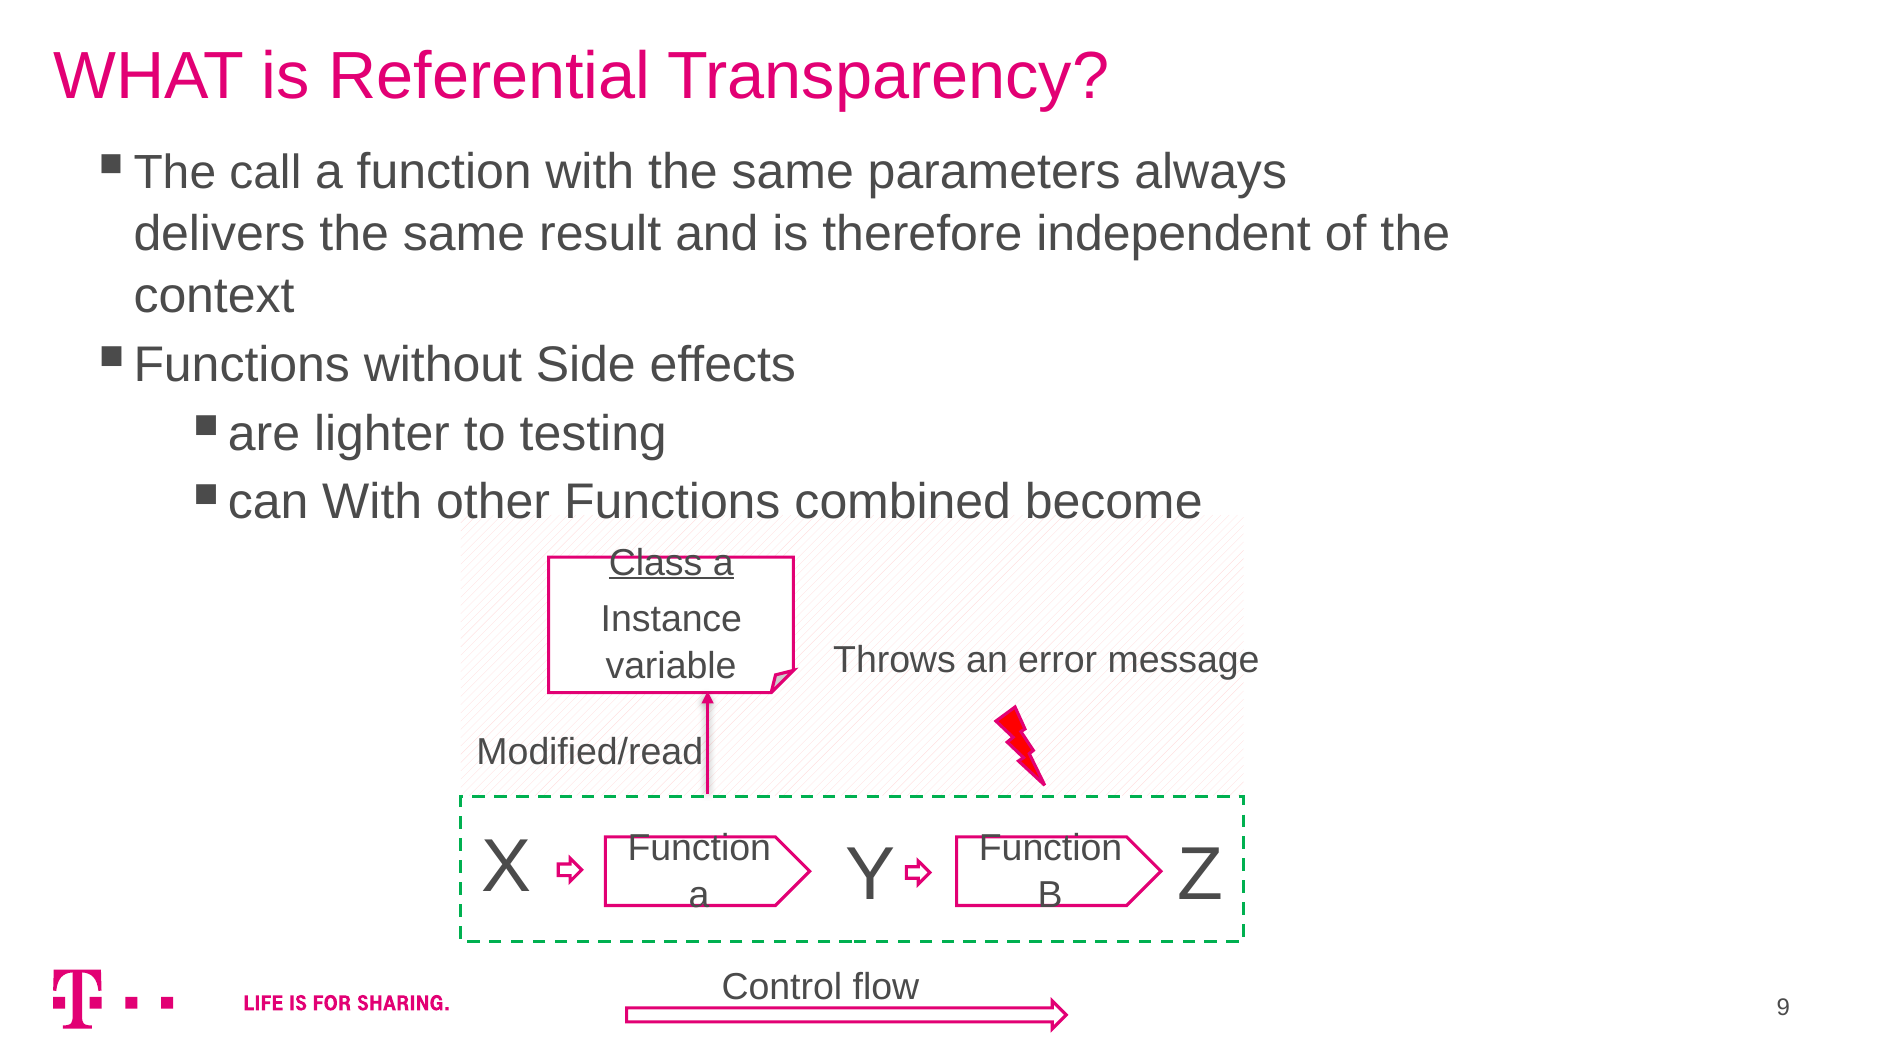

# WHAT is Referential Transparency?
The call a function with the same parameters always delivers the same result and is therefore independent of the context
Functions without Side effects
are lighter to testing
can With other Functions combined become

Class a
Instance variable
Throws an error message

Modified/read

X
Y
Z
Function a
Function B

Control flow
9